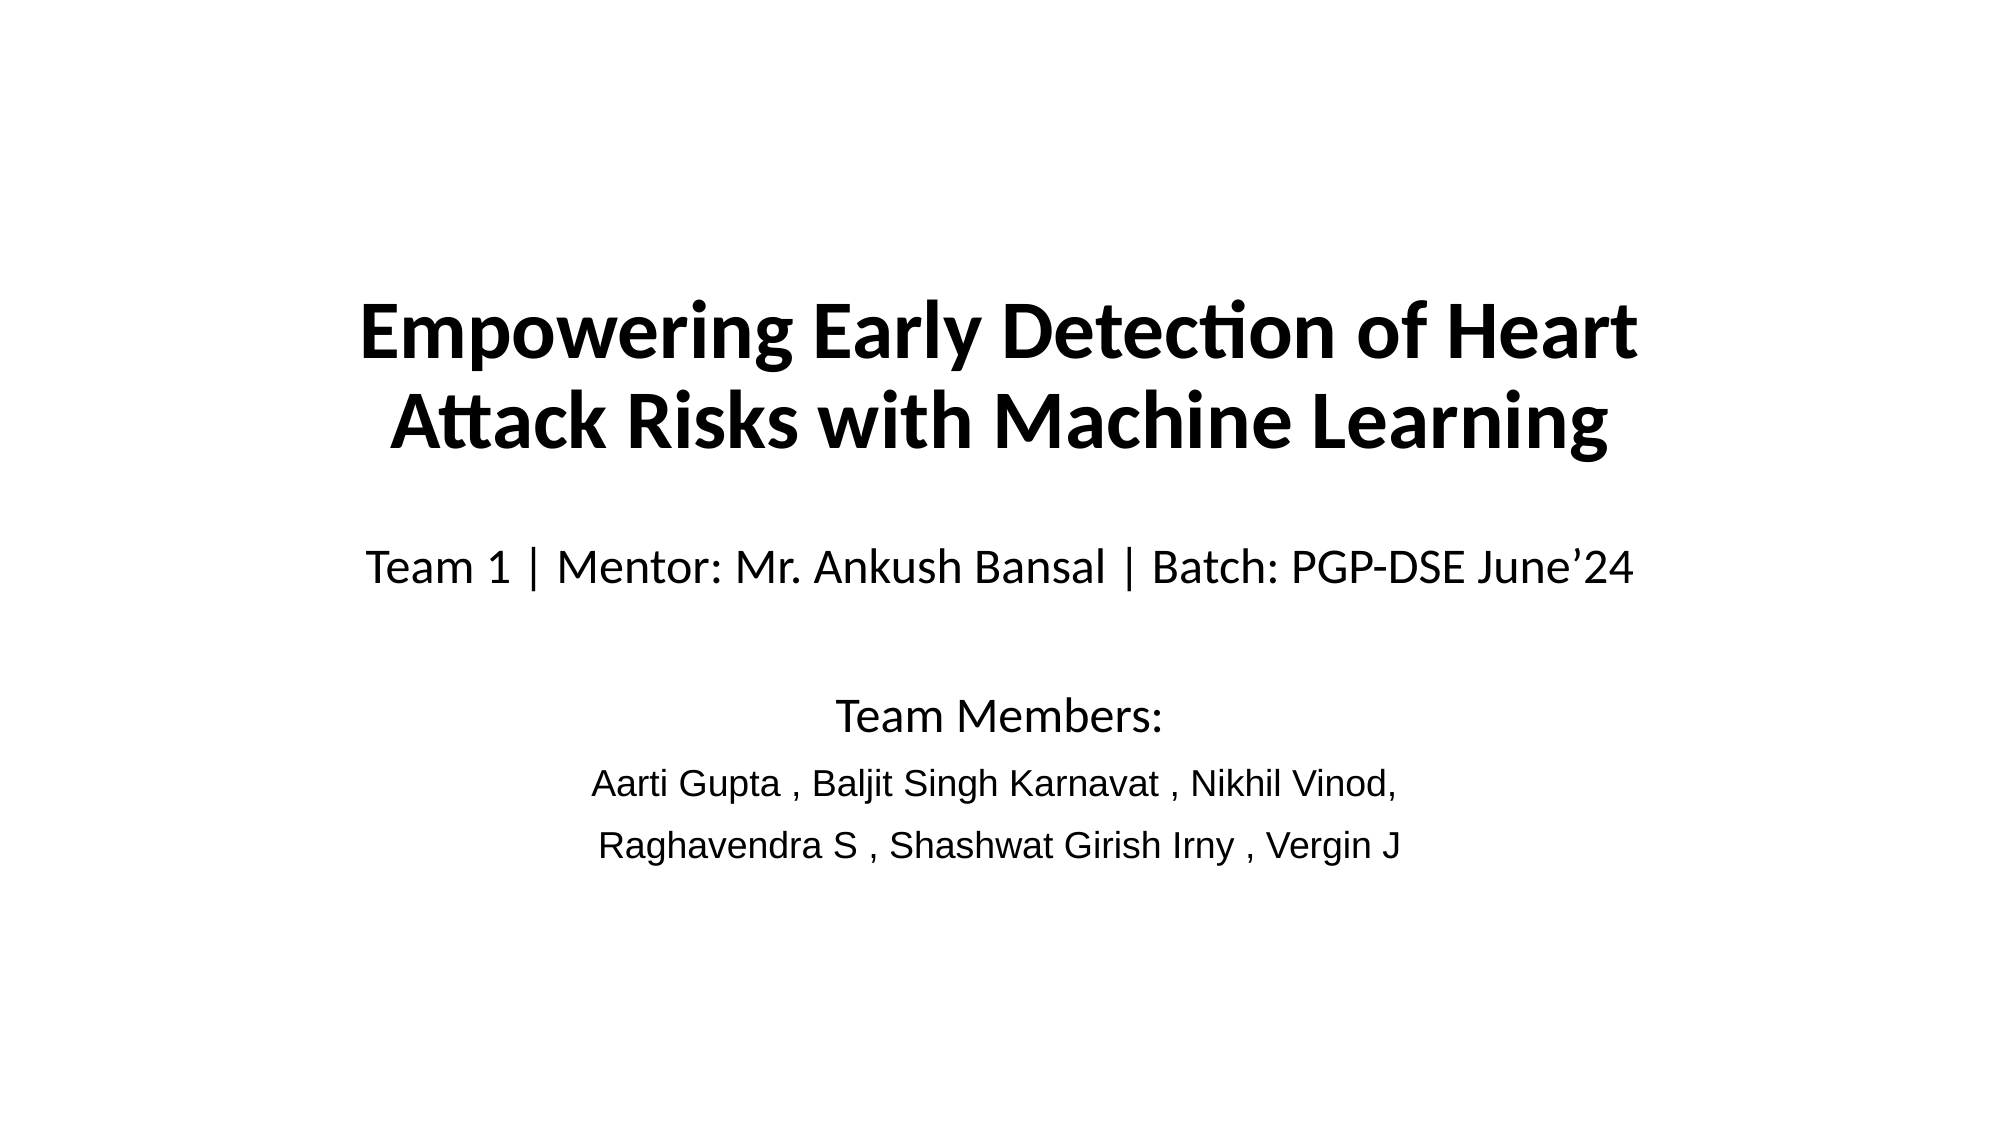

# Empowering Early Detection of Heart Attack Risks with Machine Learning
Team 1 | Mentor: Mr. Ankush Bansal | Batch: PGP-DSE June’24

Team Members:
Aarti Gupta , Baljit Singh Karnavat , Nikhil Vinod,
Raghavendra S , Shashwat Girish Irny , Vergin J